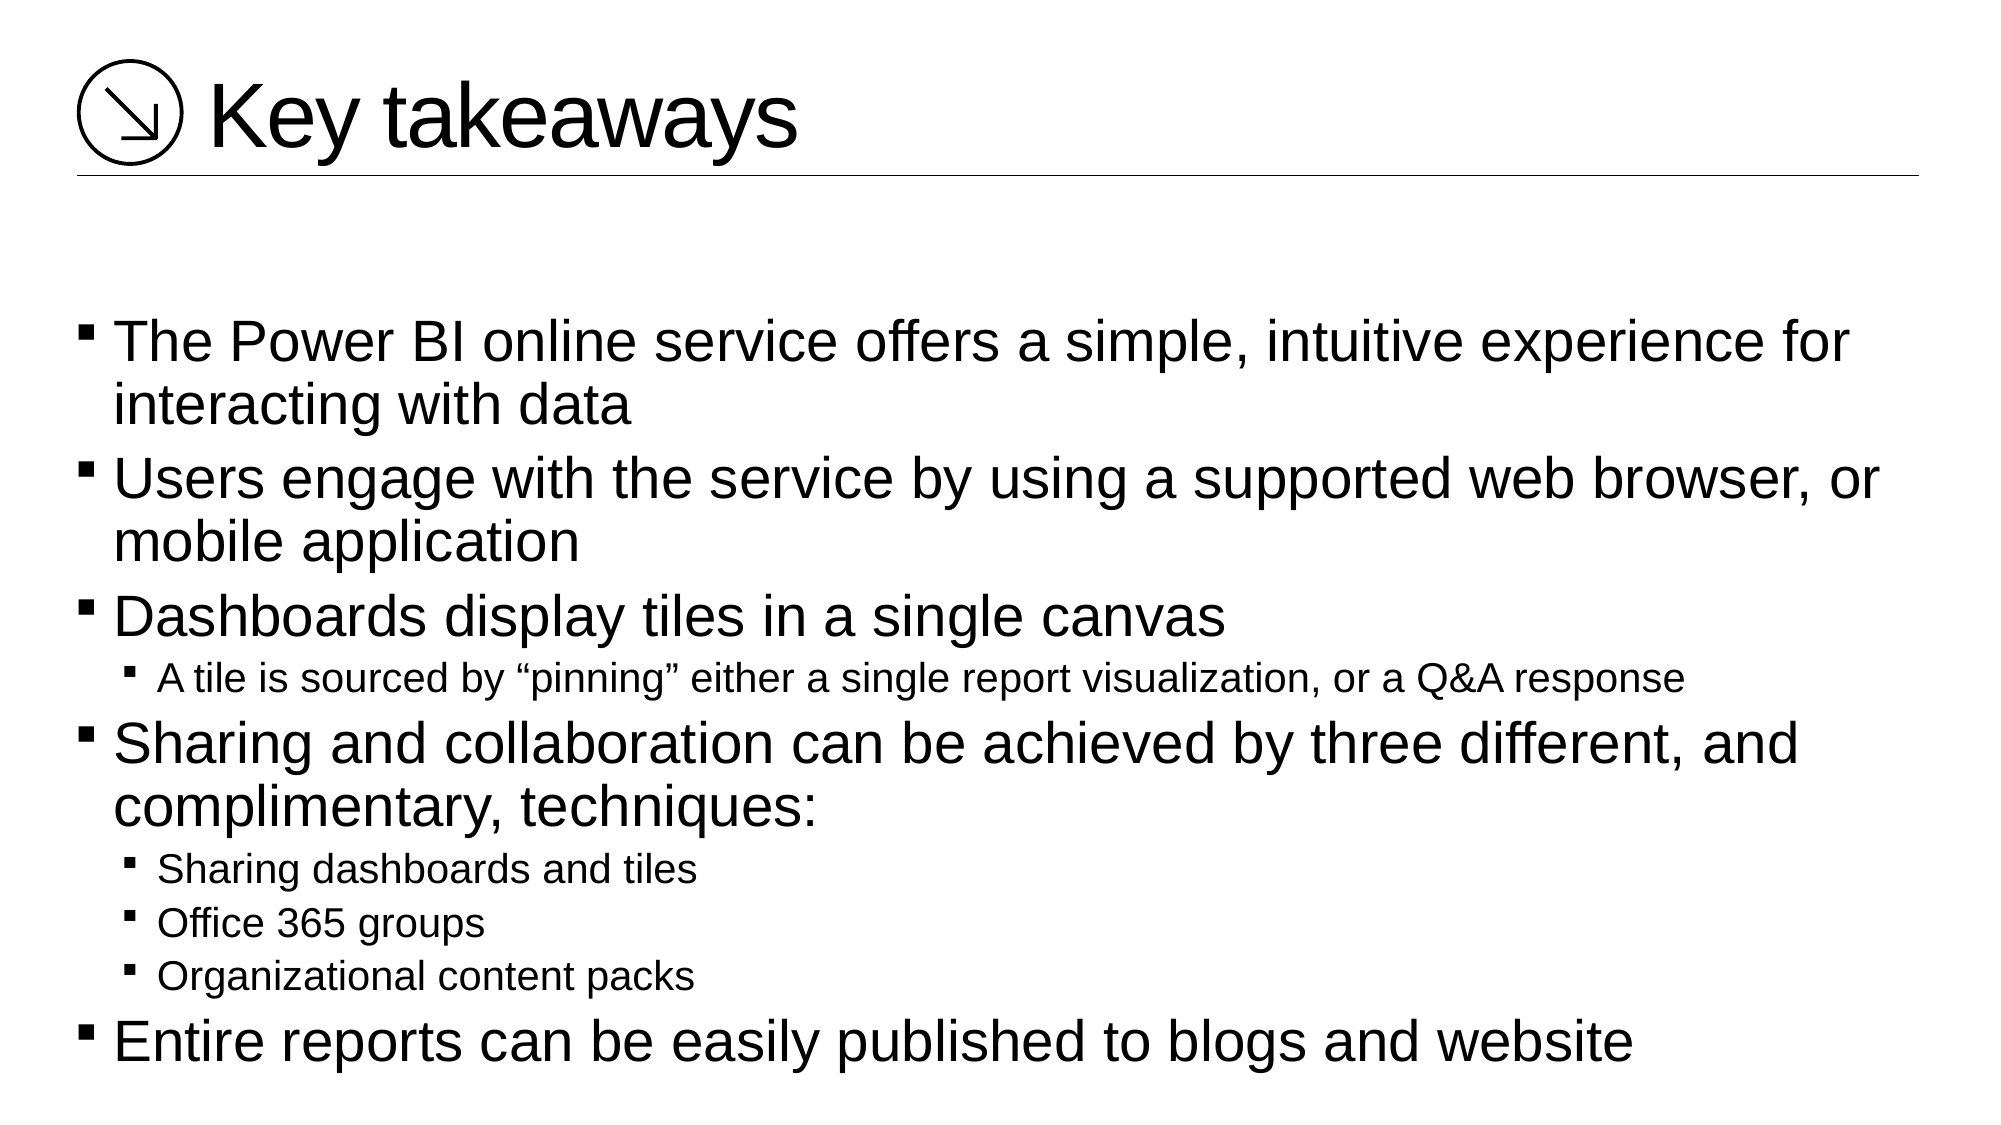

# Key takeaways

The Power BI online service offers a simple, intuitive experience for interacting with data
Users engage with the service by using a supported web browser, or mobile application
Dashboards display tiles in a single canvas
A tile is sourced by “pinning” either a single report visualization, or a Q&A response
Sharing and collaboration can be achieved by three different, and complimentary, techniques:
Sharing dashboards and tiles
Office 365 groups
Organizational content packs
Entire reports can be easily published to blogs and website